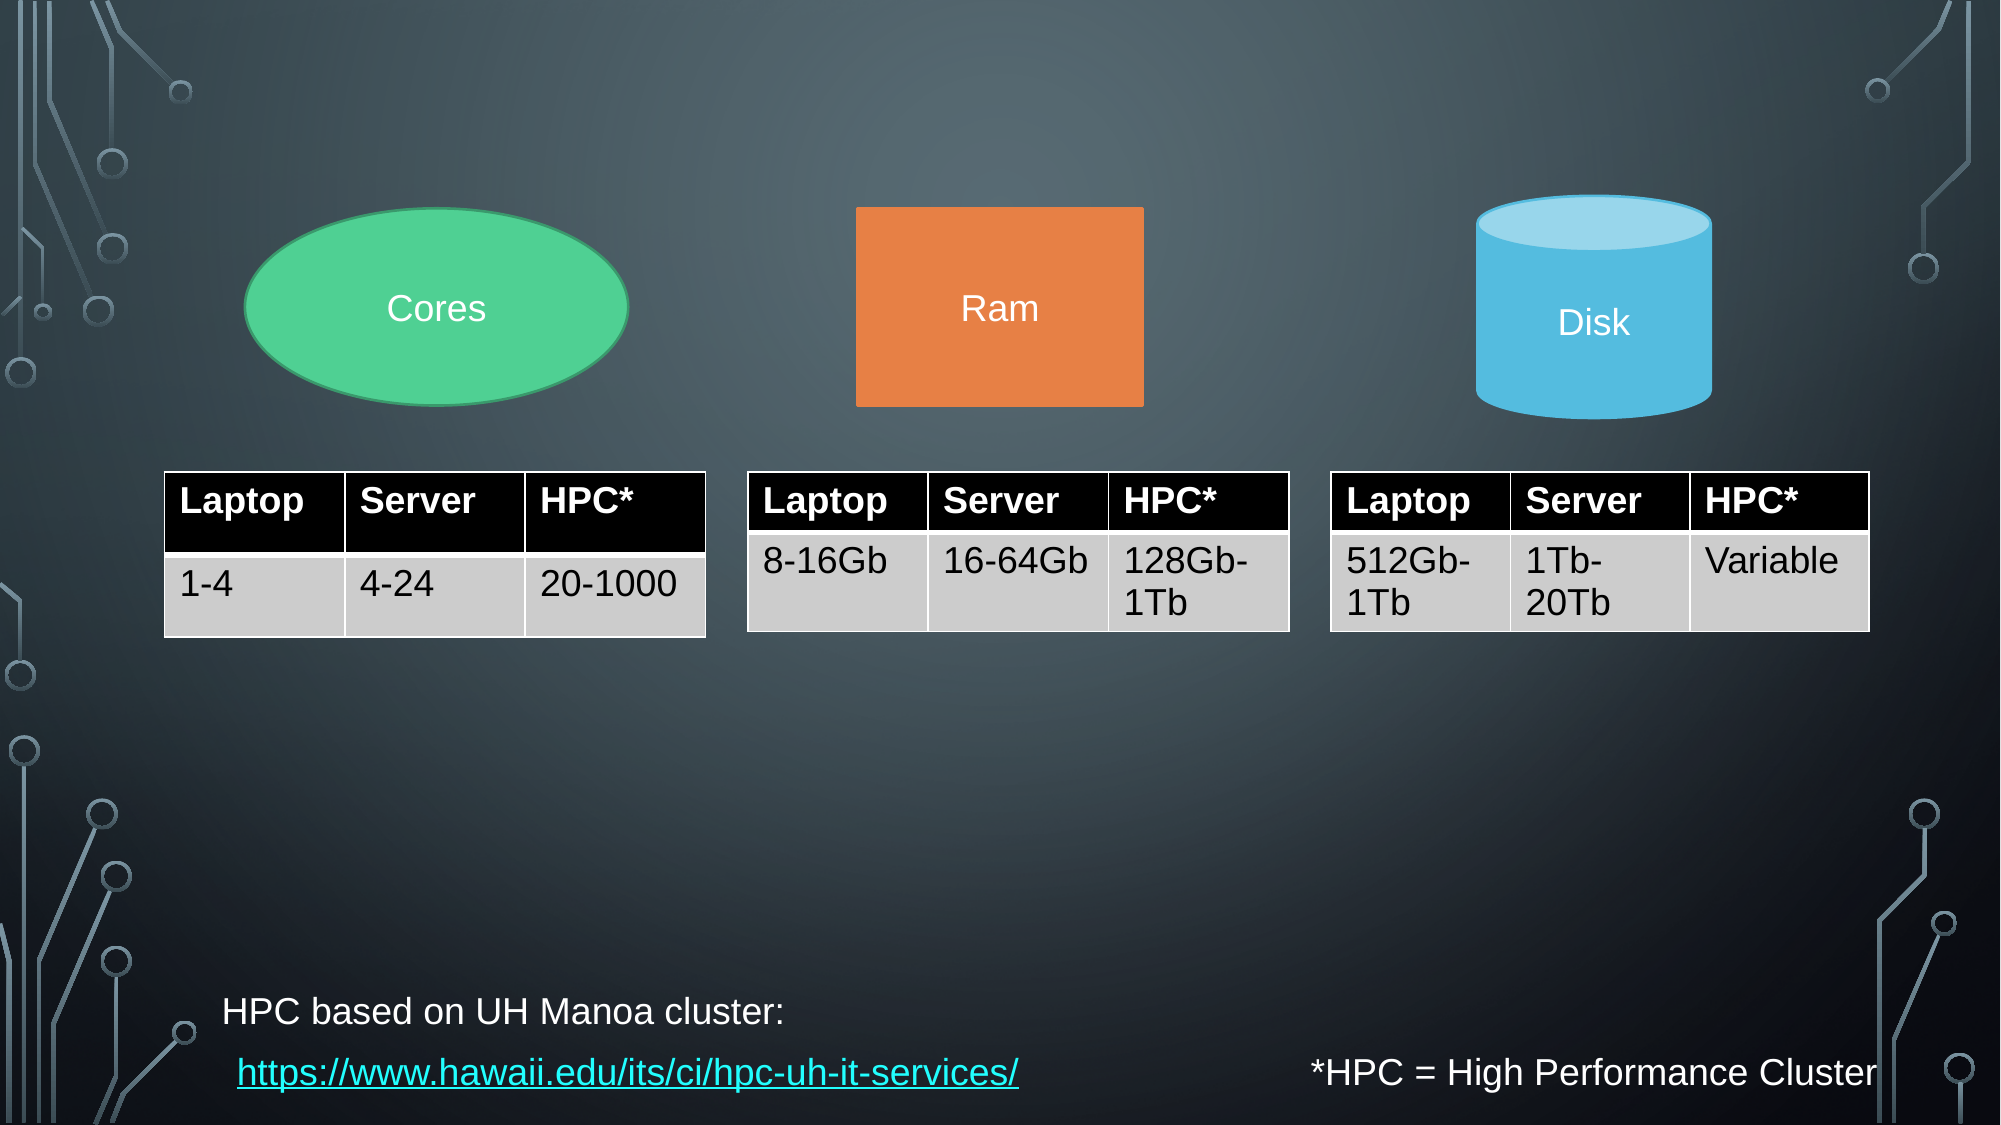

Disk
Cores
Ram
| Laptop | Server | HPC\* |
| --- | --- | --- |
| 1-4 | 4-24 | 20-1000 |
| Laptop | Server | HPC\* |
| --- | --- | --- |
| 512Gb-1Tb | 1Tb-20Tb | Variable |
| Laptop | Server | HPC\* |
| --- | --- | --- |
| 8-16Gb | 16-64Gb | 128Gb-1Tb |
HPC based on UH Manoa cluster:
https://www.hawaii.edu/its/ci/hpc-uh-it-services/
*HPC = High Performance Cluster